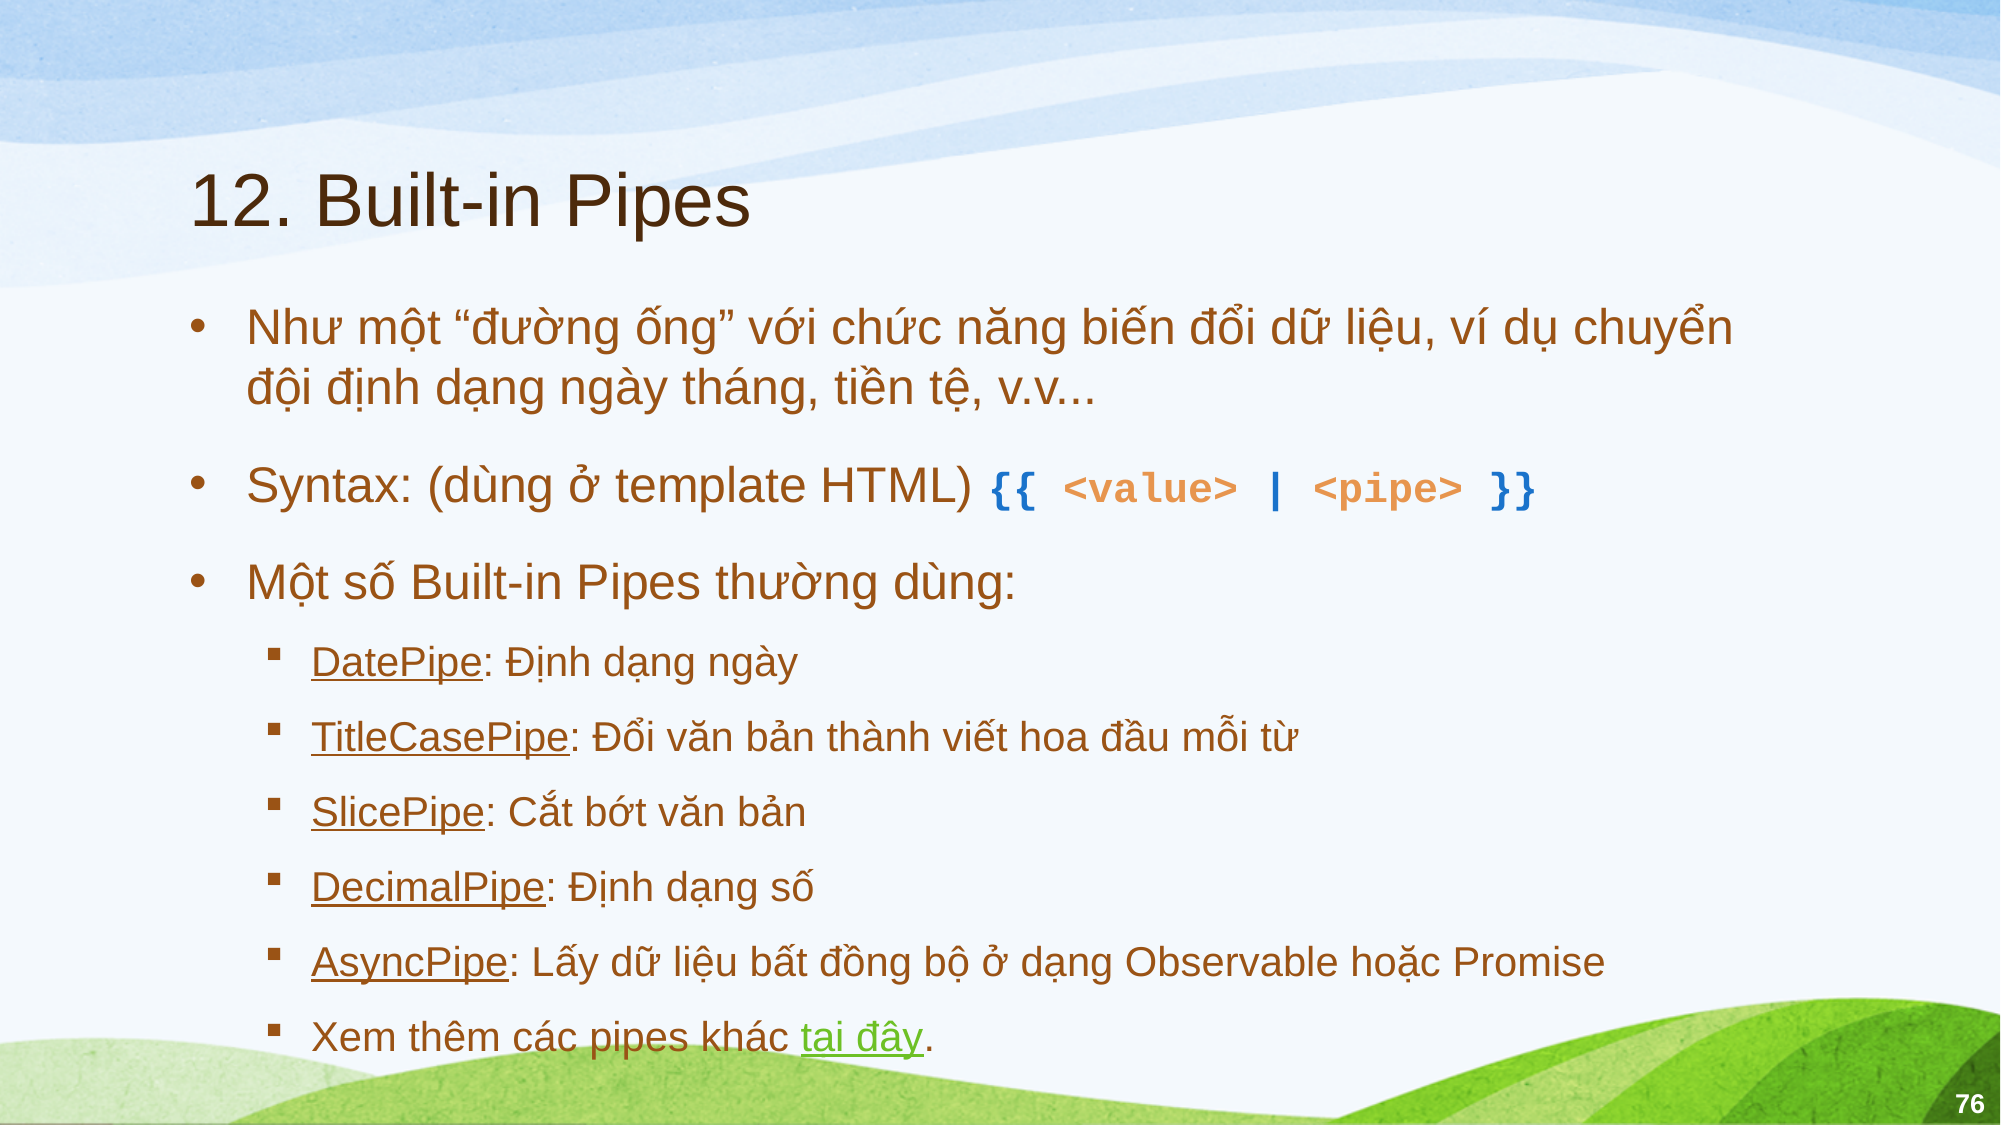

# 12. Built-in Pipes
Như một “đường ống” với chức năng biến đổi dữ liệu, ví dụ chuyển đội định dạng ngày tháng, tiền tệ, v.v...
Syntax: (dùng ở template HTML) {{ <value> | <pipe> }}
Một số Built-in Pipes thường dùng:
DatePipe: Định dạng ngày
TitleCasePipe: Đổi văn bản thành viết hoa đầu mỗi từ
SlicePipe: Cắt bớt văn bản
DecimalPipe: Định dạng số
AsyncPipe: Lấy dữ liệu bất đồng bộ ở dạng Observable hoặc Promise
Xem thêm các pipes khác tại đây.
76